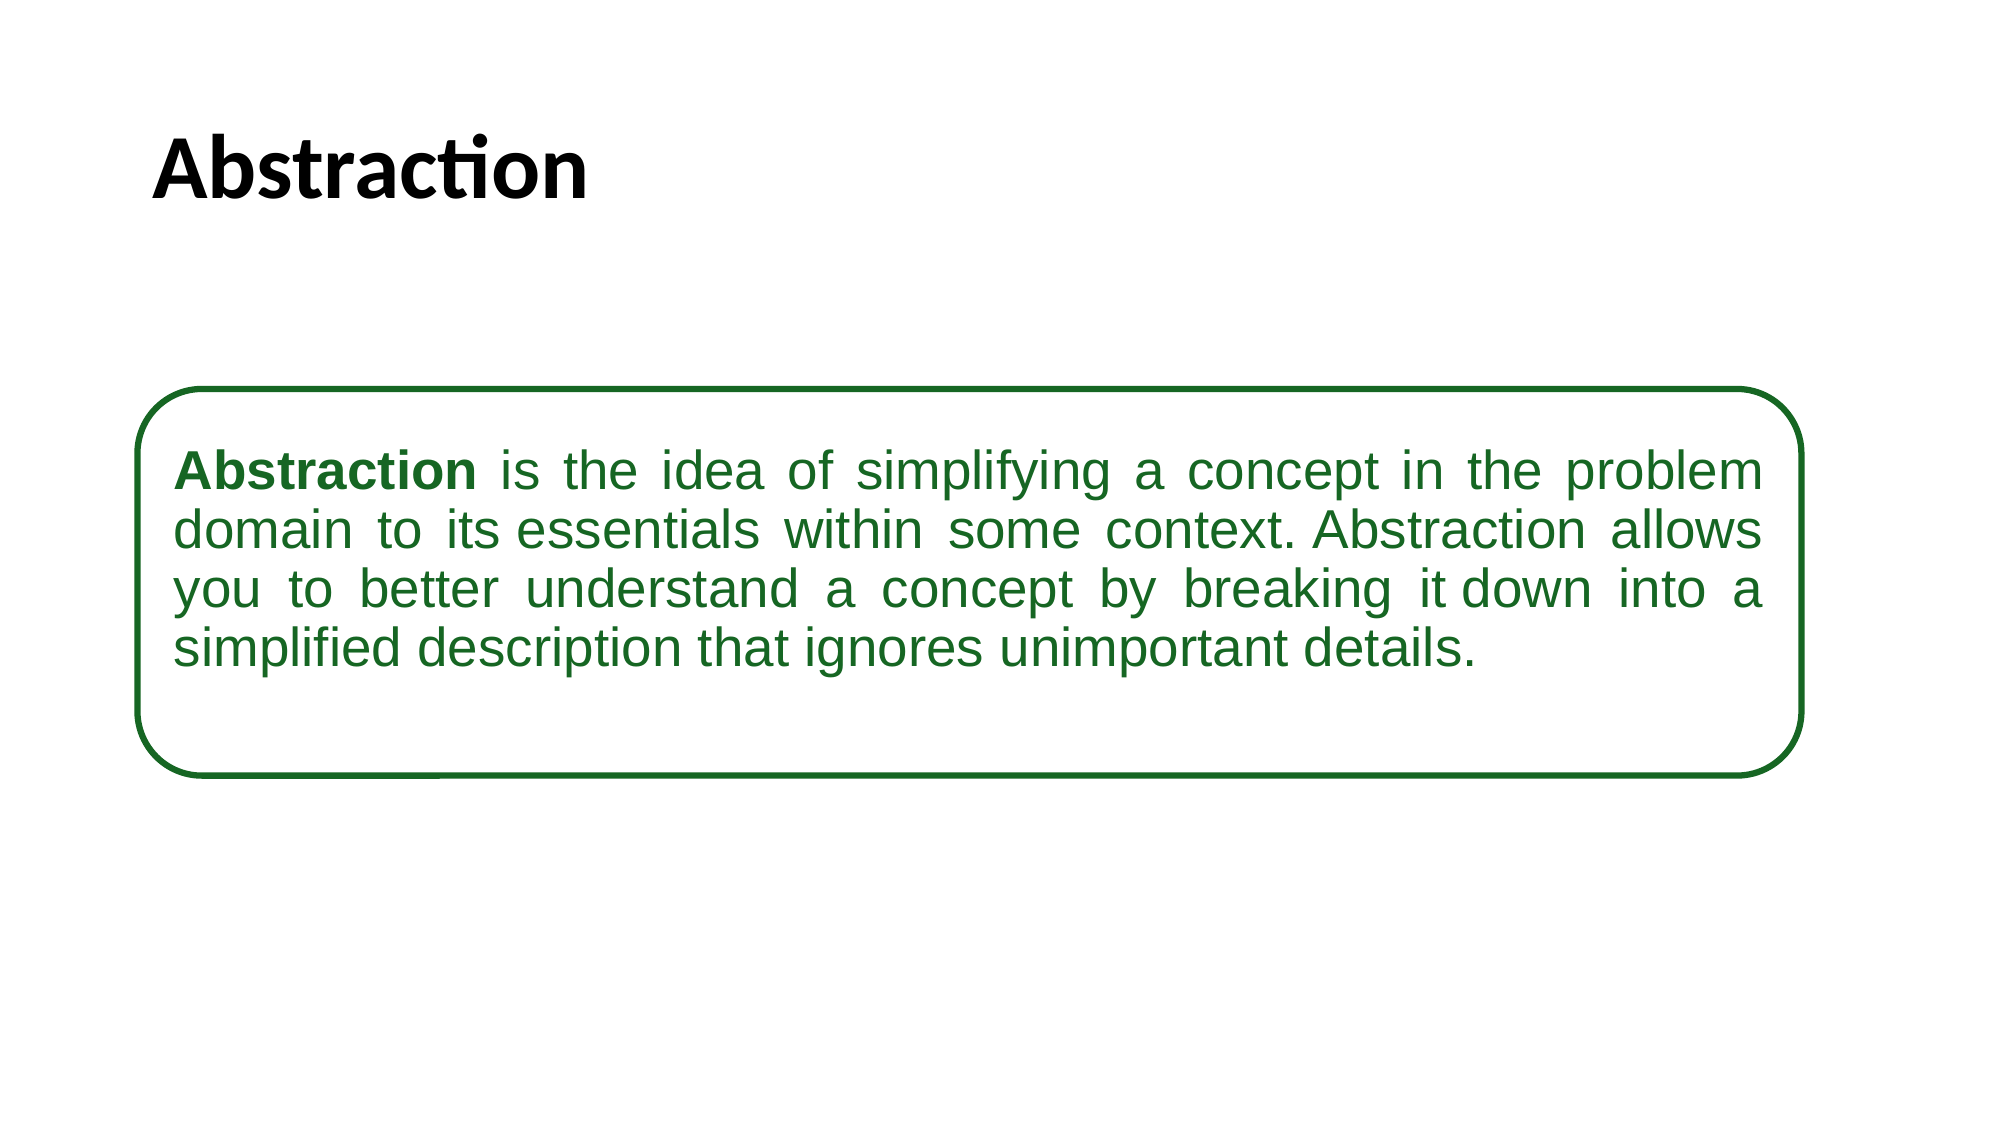

# Abstraction

Abstraction is the idea of simplifying a concept in the problem domain to its essentials within some context. Abstraction allows you to better understand a concept by breaking it down into a simplified description that ignores unimportant details.